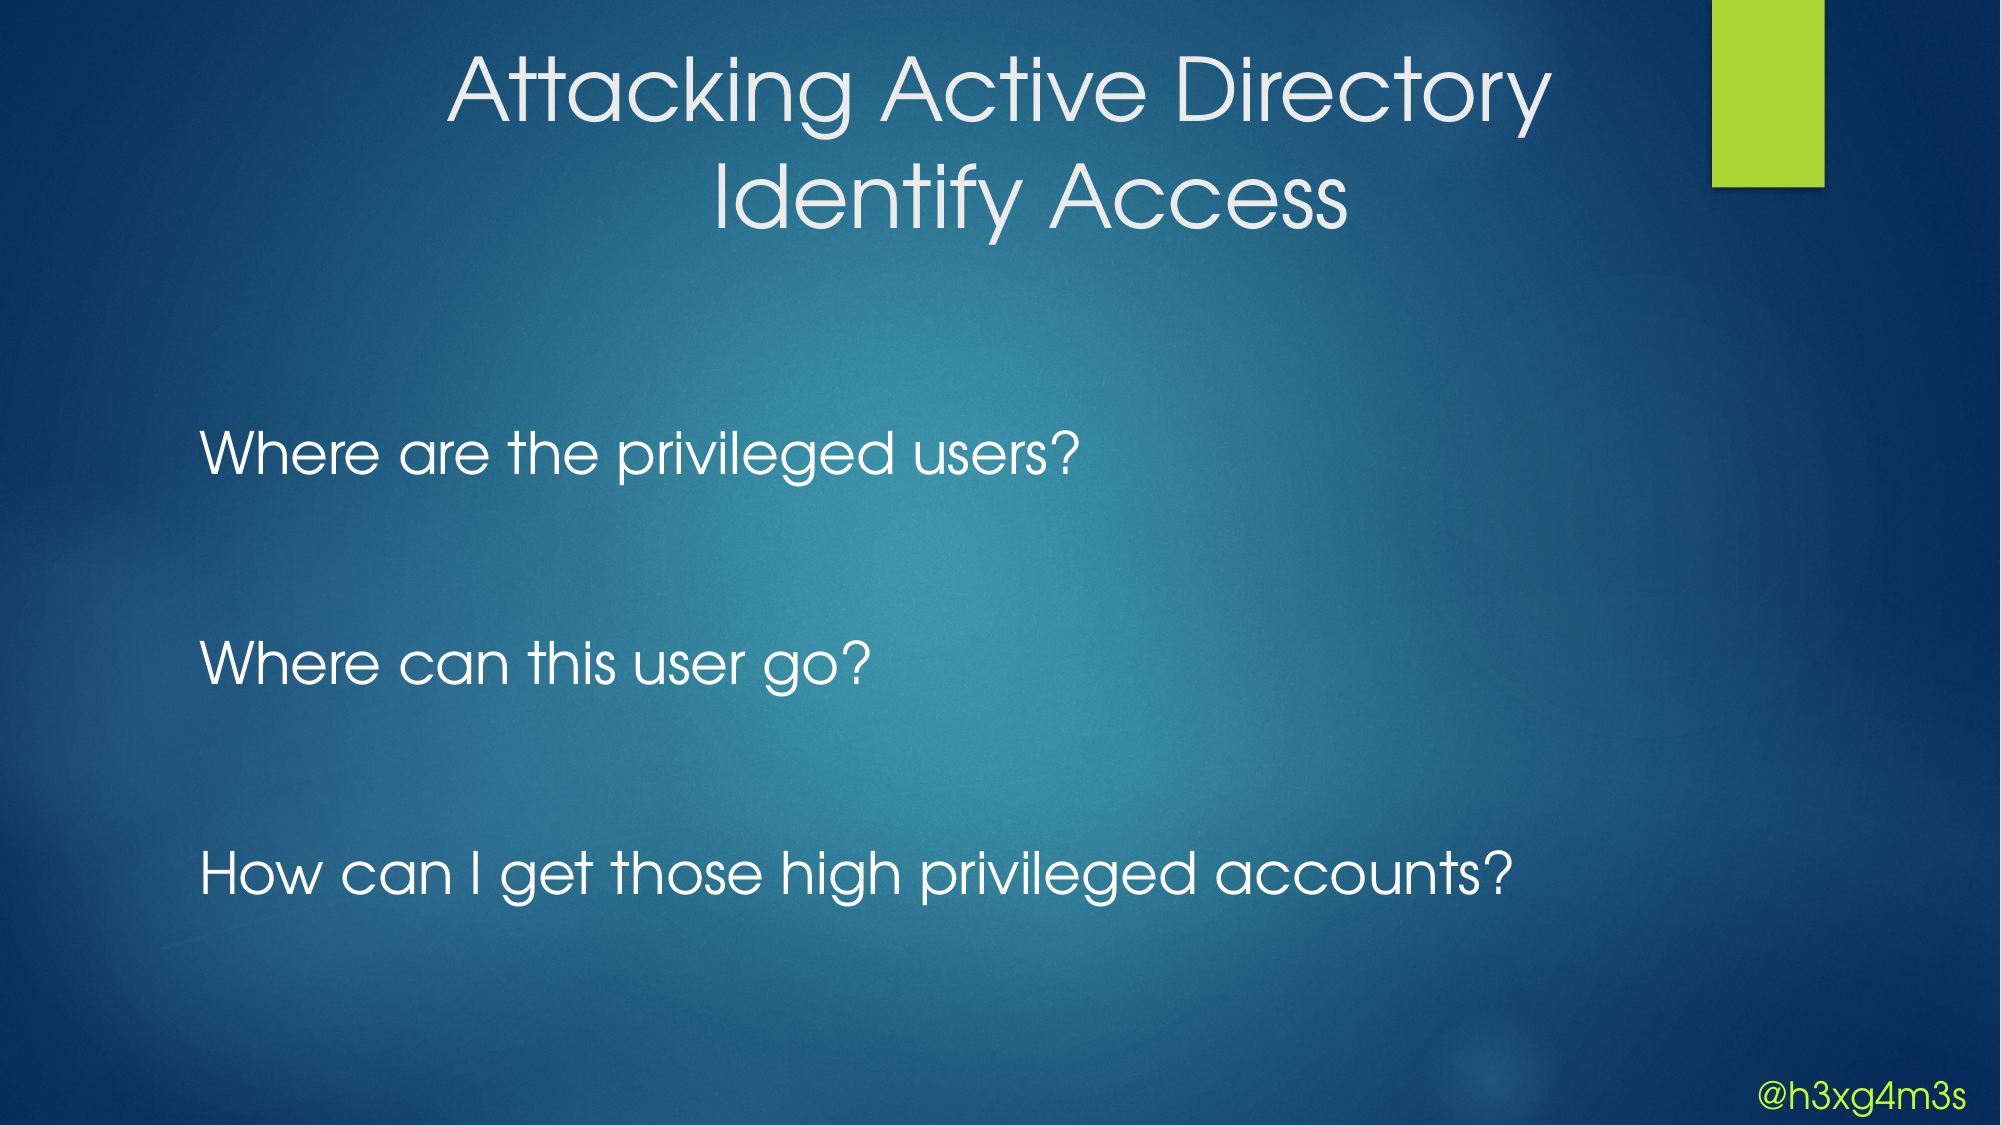

# Attacking Active Directory
Identify Access
Where are the privileged users?

Where can this user go?

How can I get those high privileged accounts?

@h3xg4m3s